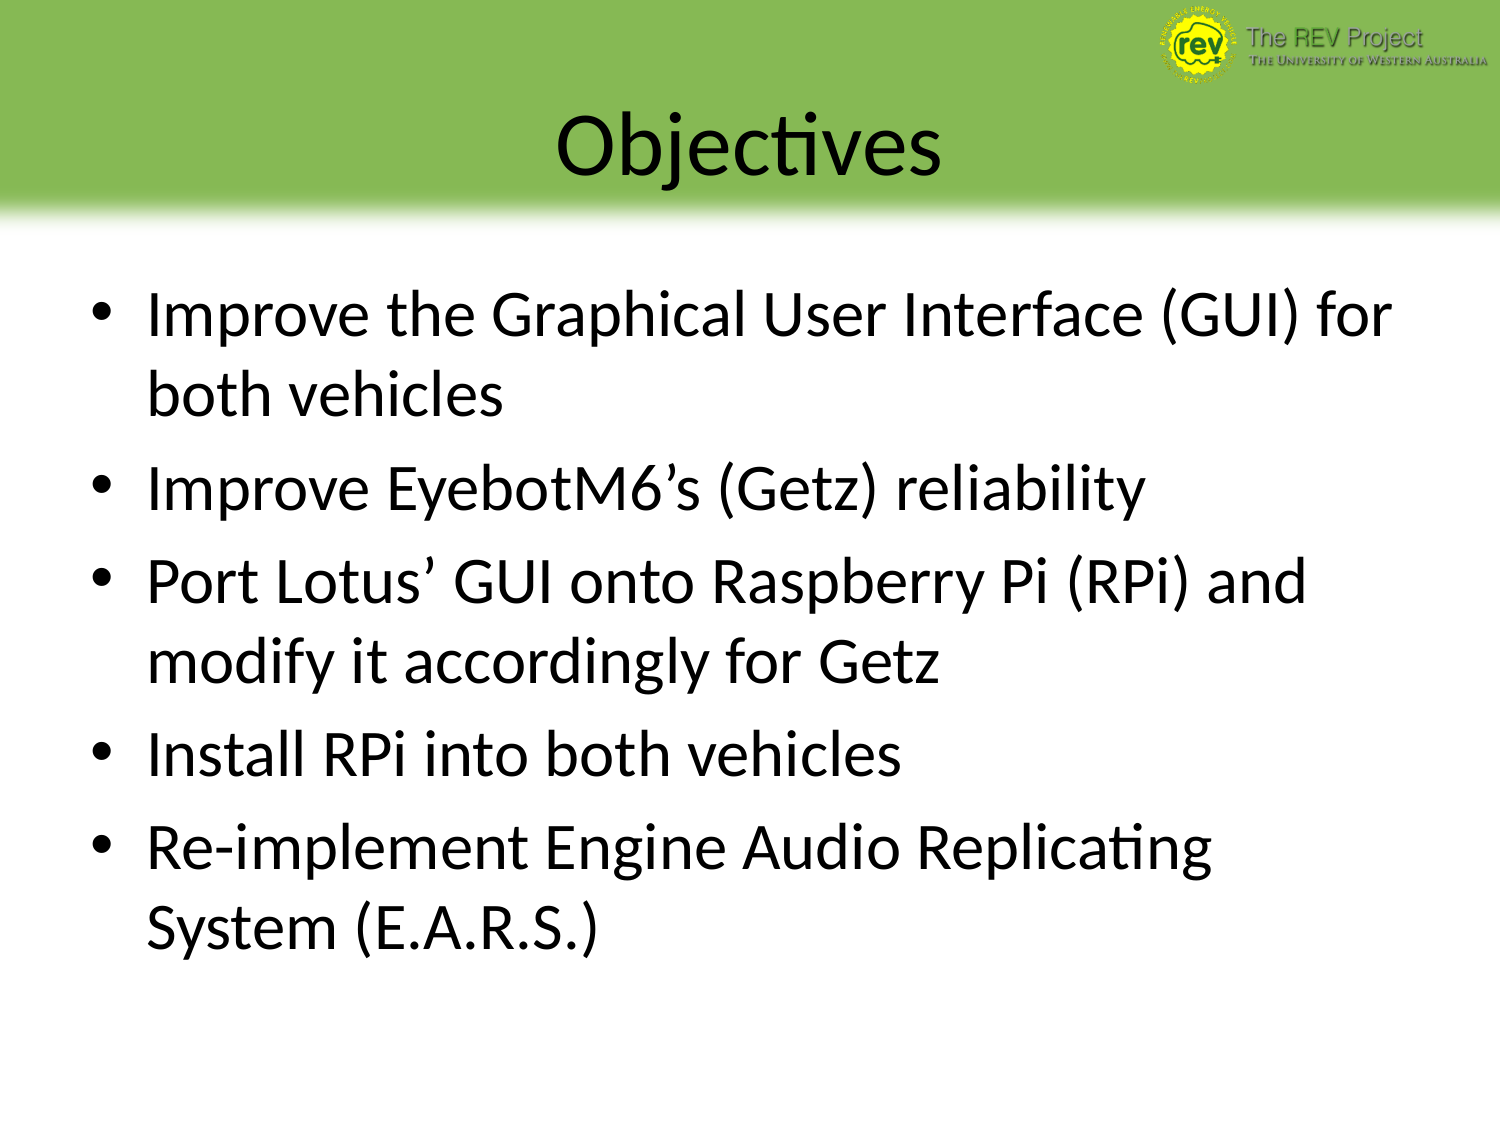

# Objectives
Improve the Graphical User Interface (GUI) for both vehicles
Improve EyebotM6’s (Getz) reliability
Port Lotus’ GUI onto Raspberry Pi (RPi) and modify it accordingly for Getz
Install RPi into both vehicles
Re-implement Engine Audio Replicating System (E.A.R.S.)